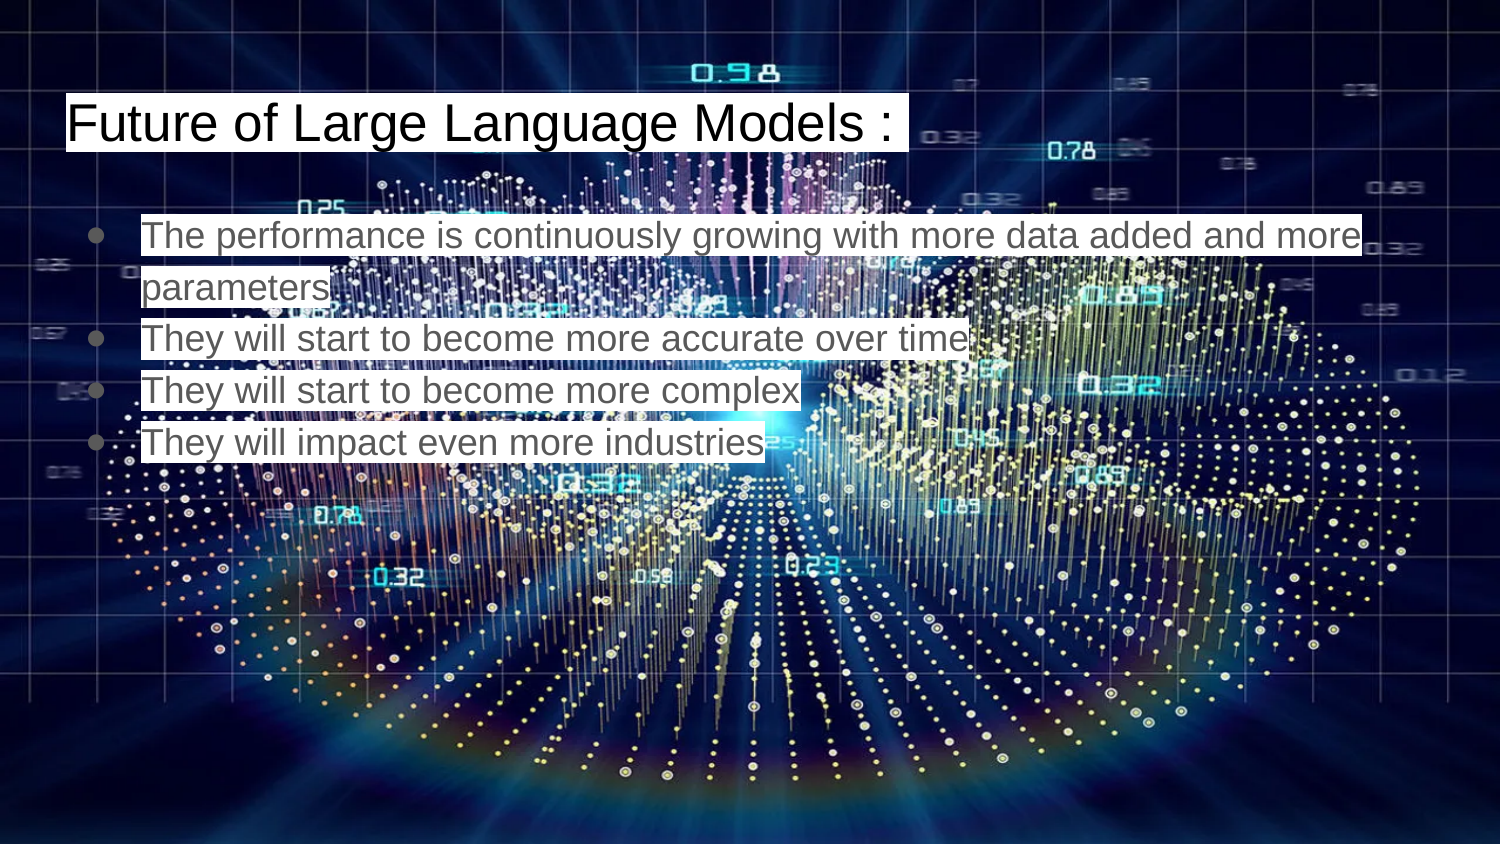

# Future of Large Language Models :
The performance is continuously growing with more data added and more parameters
They will start to become more accurate over time
They will start to become more complex
They will impact even more industries